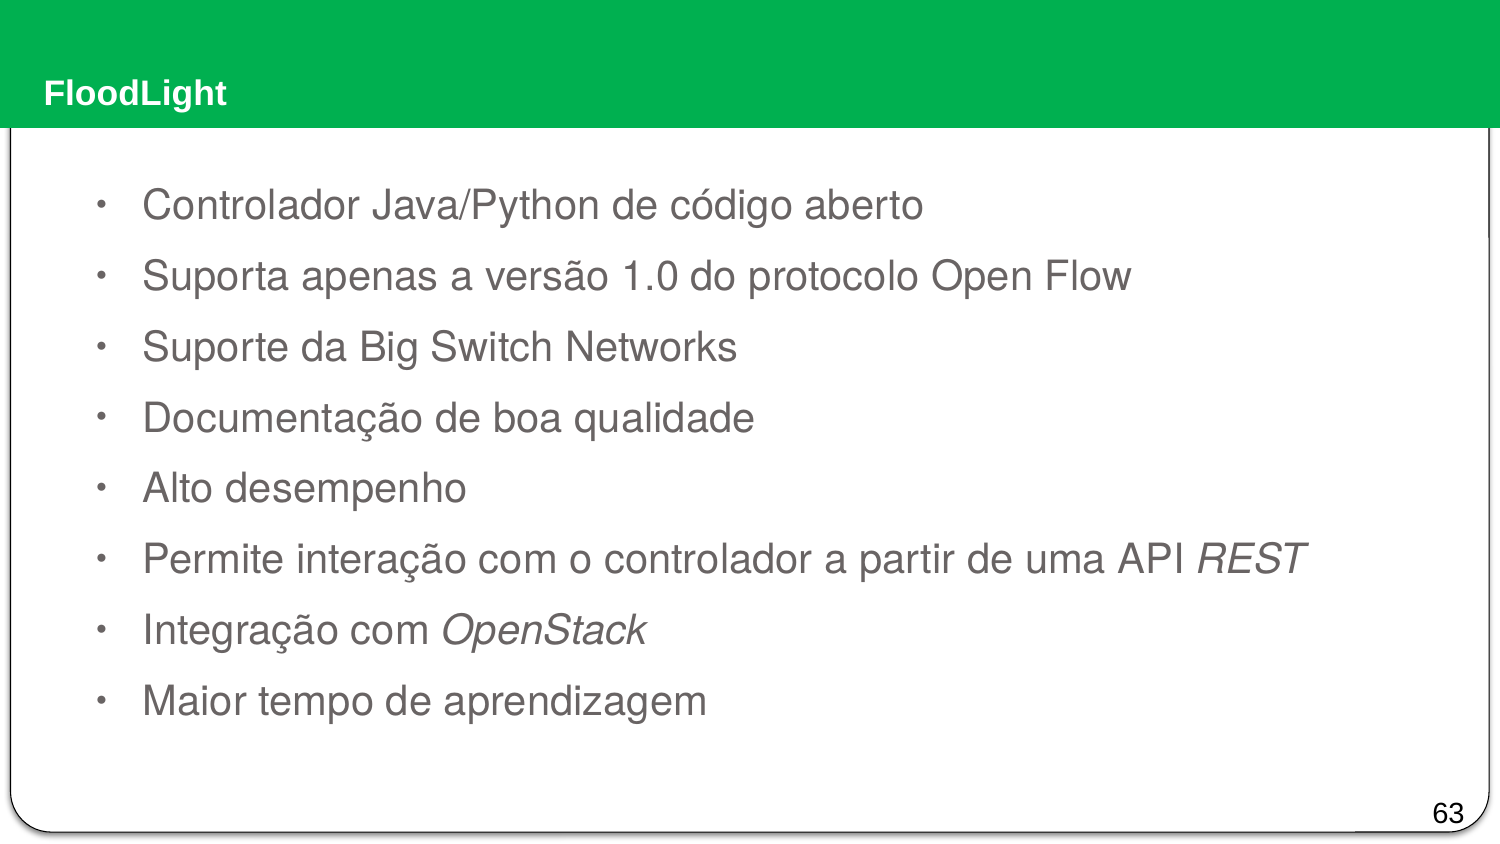

# FloodLight
Controlador Java/Python de código aberto
Suporta apenas a versão 1.0 do protocolo Open Flow
Suporte da Big Switch Networks
Documentação de boa qualidade
Alto desempenho
Permite interação com o controlador a partir de uma API REST
Integração com OpenStack
Maior tempo de aprendizagem
63